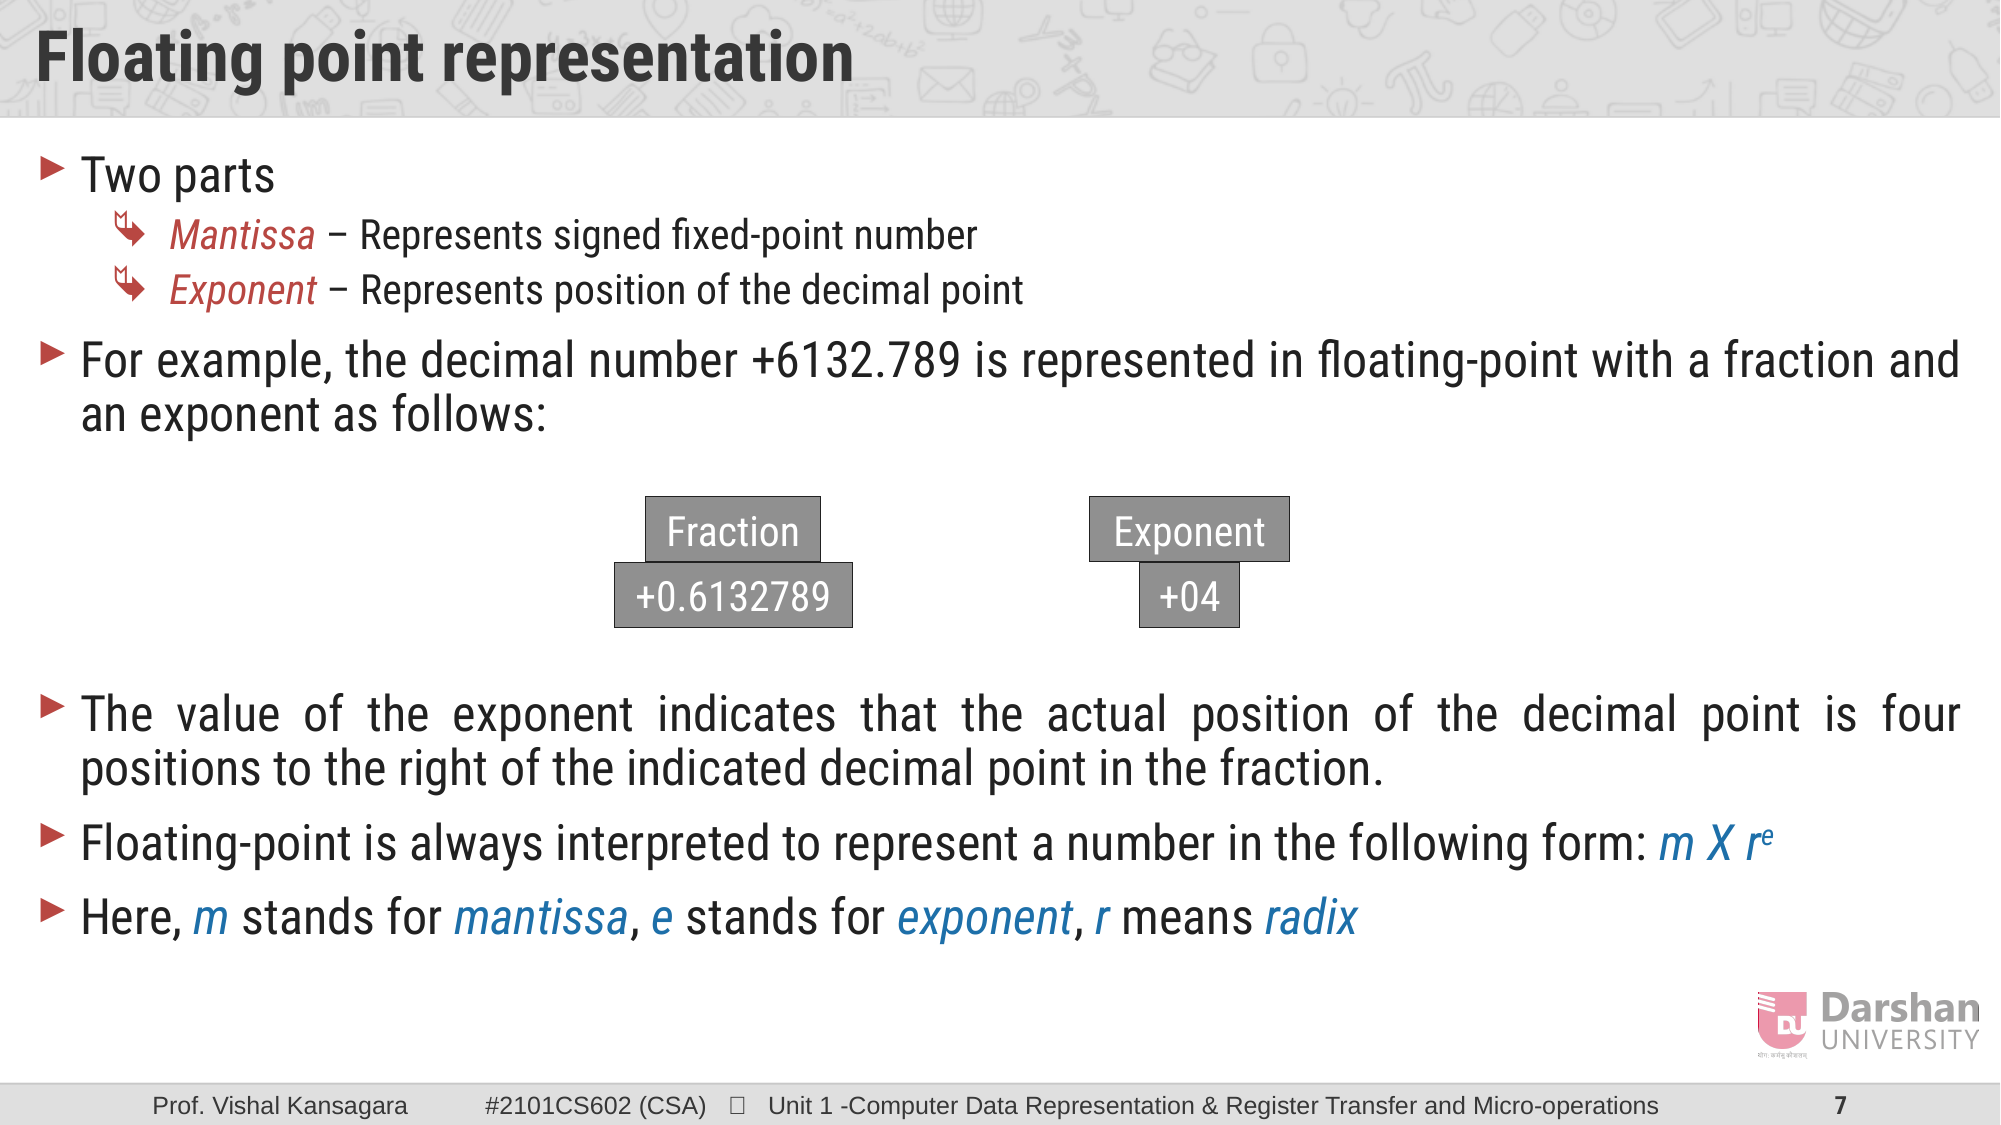

# Floating point representation
Two parts
Mantissa – Represents signed fixed-point number
Exponent – Represents position of the decimal point
For example, the decimal number +6132.789 is represented in floating-point with a fraction and an exponent as follows:

The value of the exponent indicates that the actual position of the decimal point is four positions to the right of the indicated decimal point in the fraction.
Floating-point is always interpreted to represent a number in the following form: m X re
Here, m stands for mantissa, e stands for exponent, r means radix

Fraction
Exponent
+0.6132789
+04